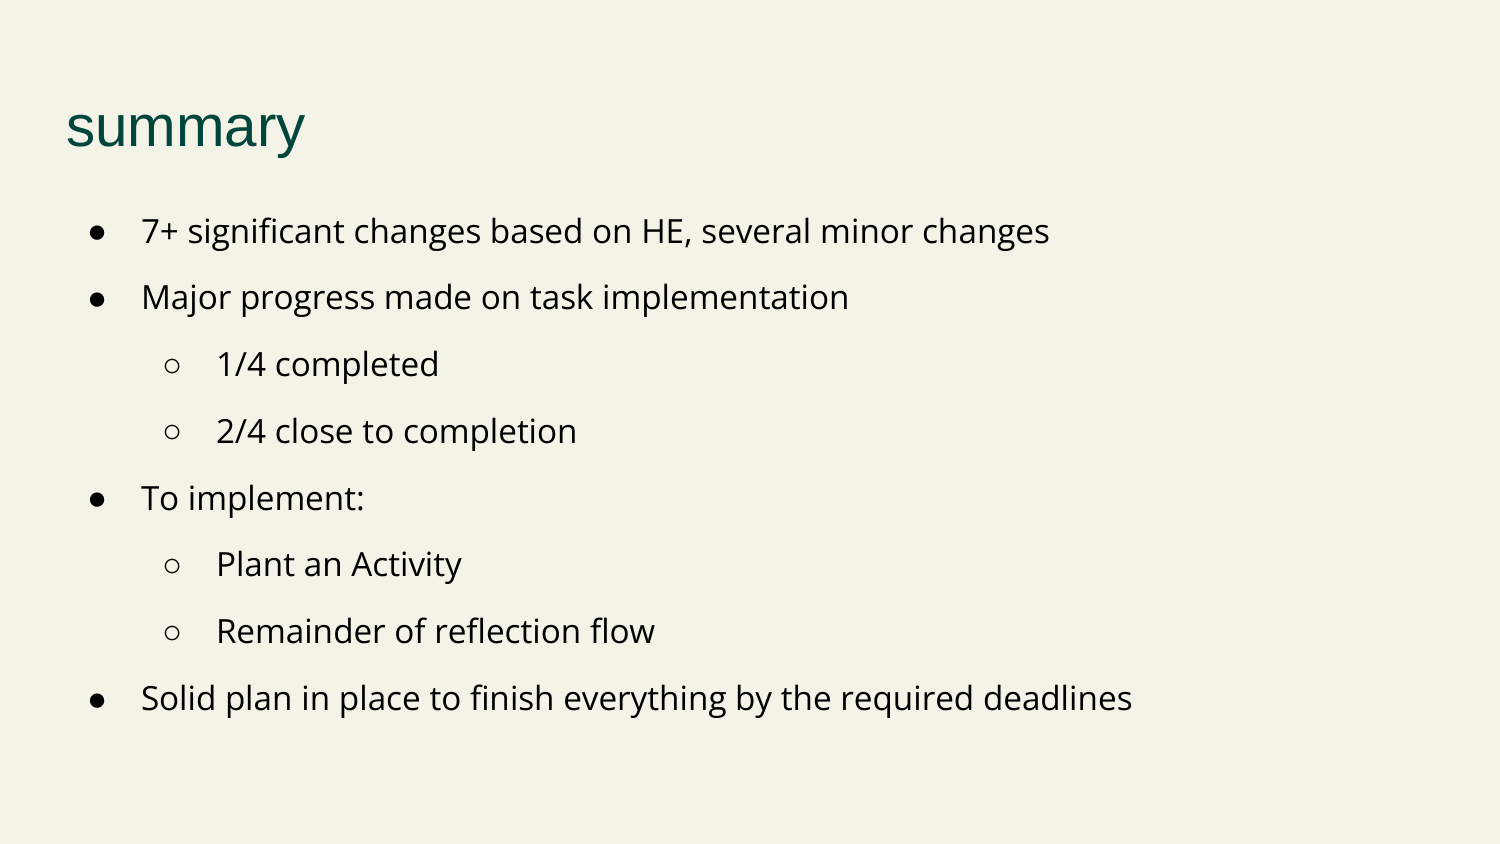

# summary
7+ significant changes based on HE, several minor changes
Major progress made on task implementation
1/4 completed
2/4 close to completion
To implement:
Plant an Activity
Remainder of reflection flow
Solid plan in place to finish everything by the required deadlines